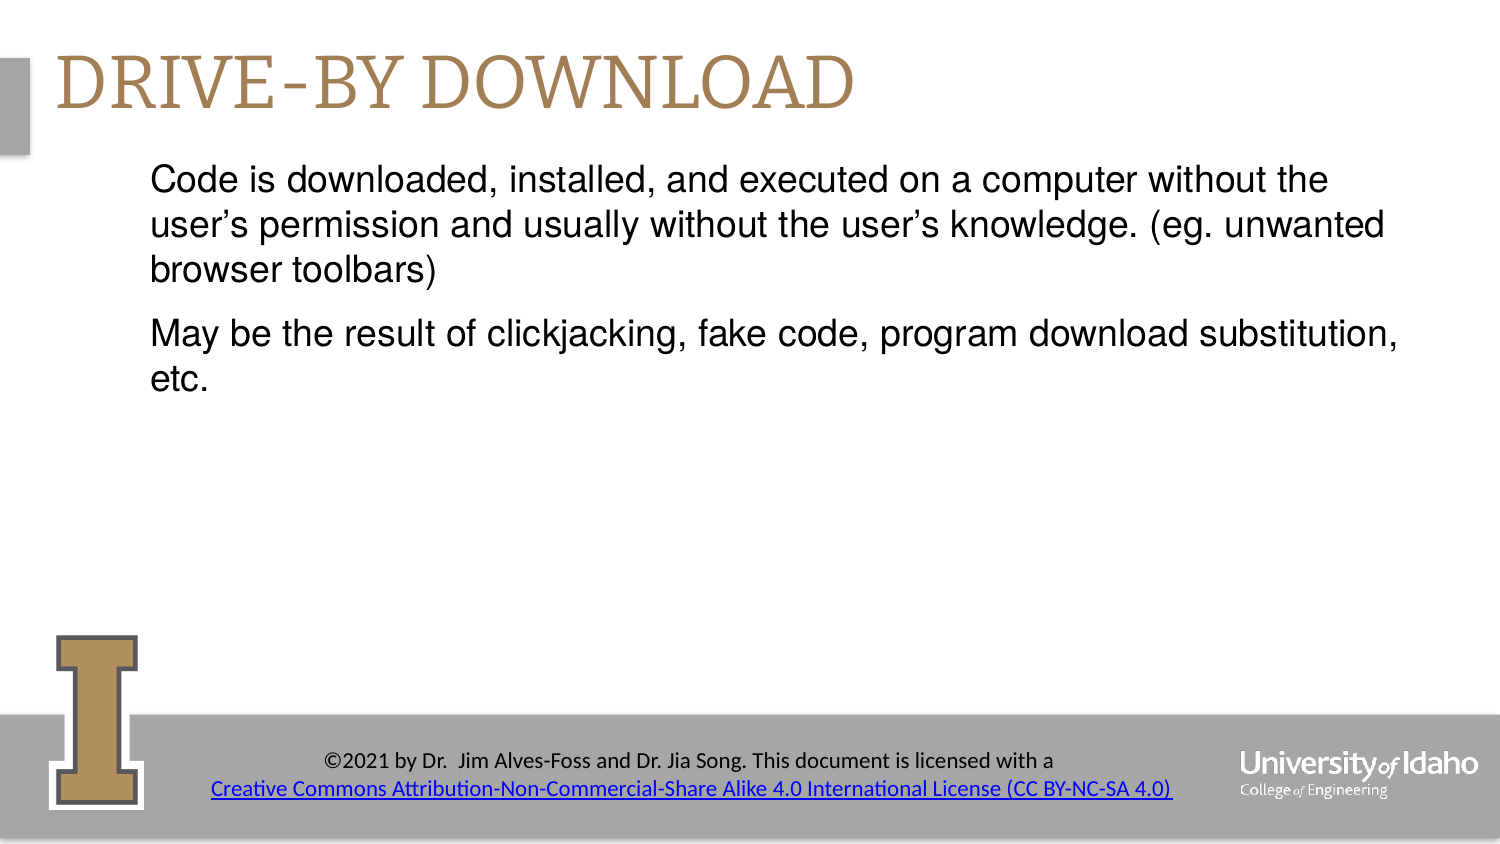

# Drive-By Download
Code is downloaded, installed, and executed on a computer without the user’s permission and usually without the user’s knowledge. (eg. unwanted browser toolbars)
May be the result of clickjacking, fake code, program download substitution, etc.
7